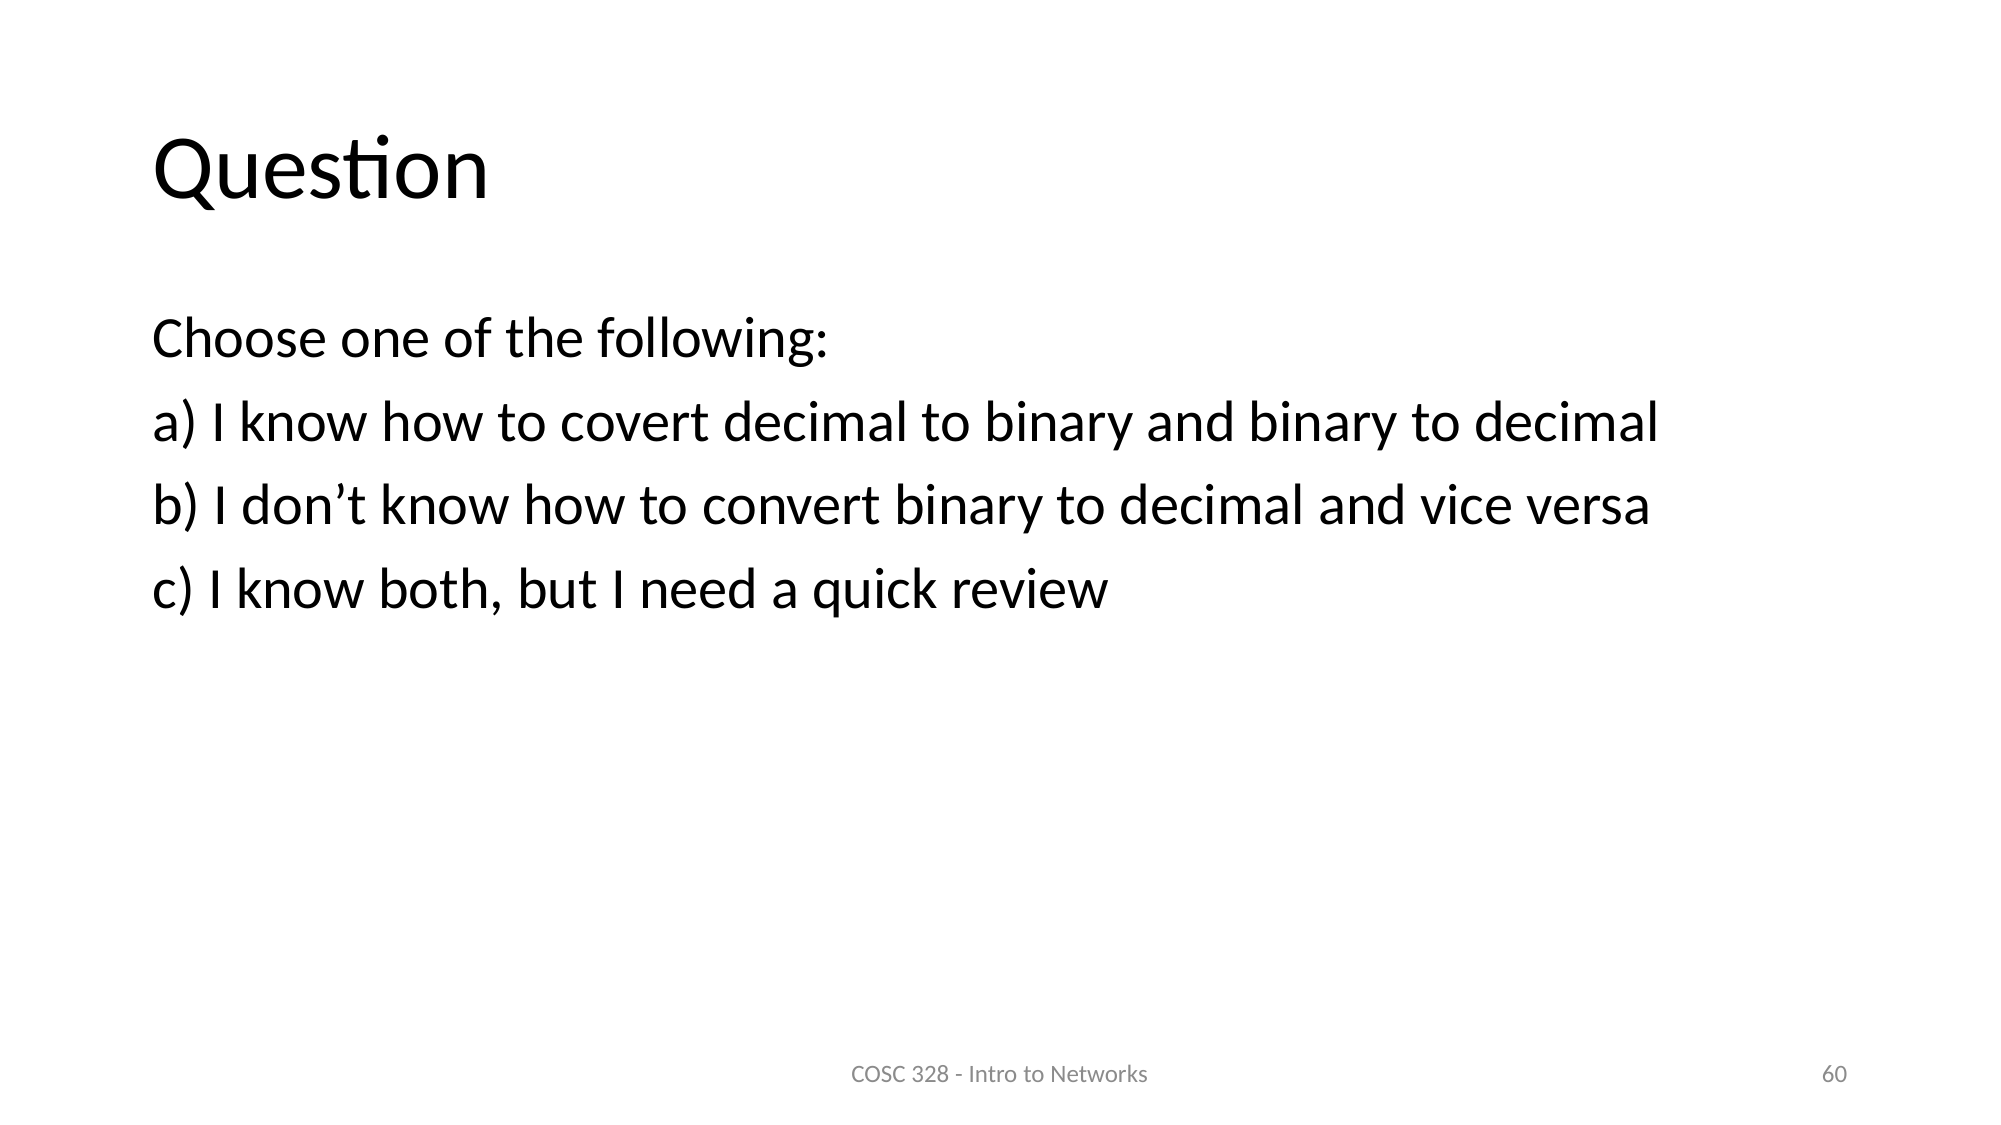

# Question
Choose one of the following:
a) I know how to covert decimal to binary and binary to decimal
b) I don’t know how to convert binary to decimal and vice versa
c) I know both, but I need a quick review
COSC 328 - Intro to Networks
60